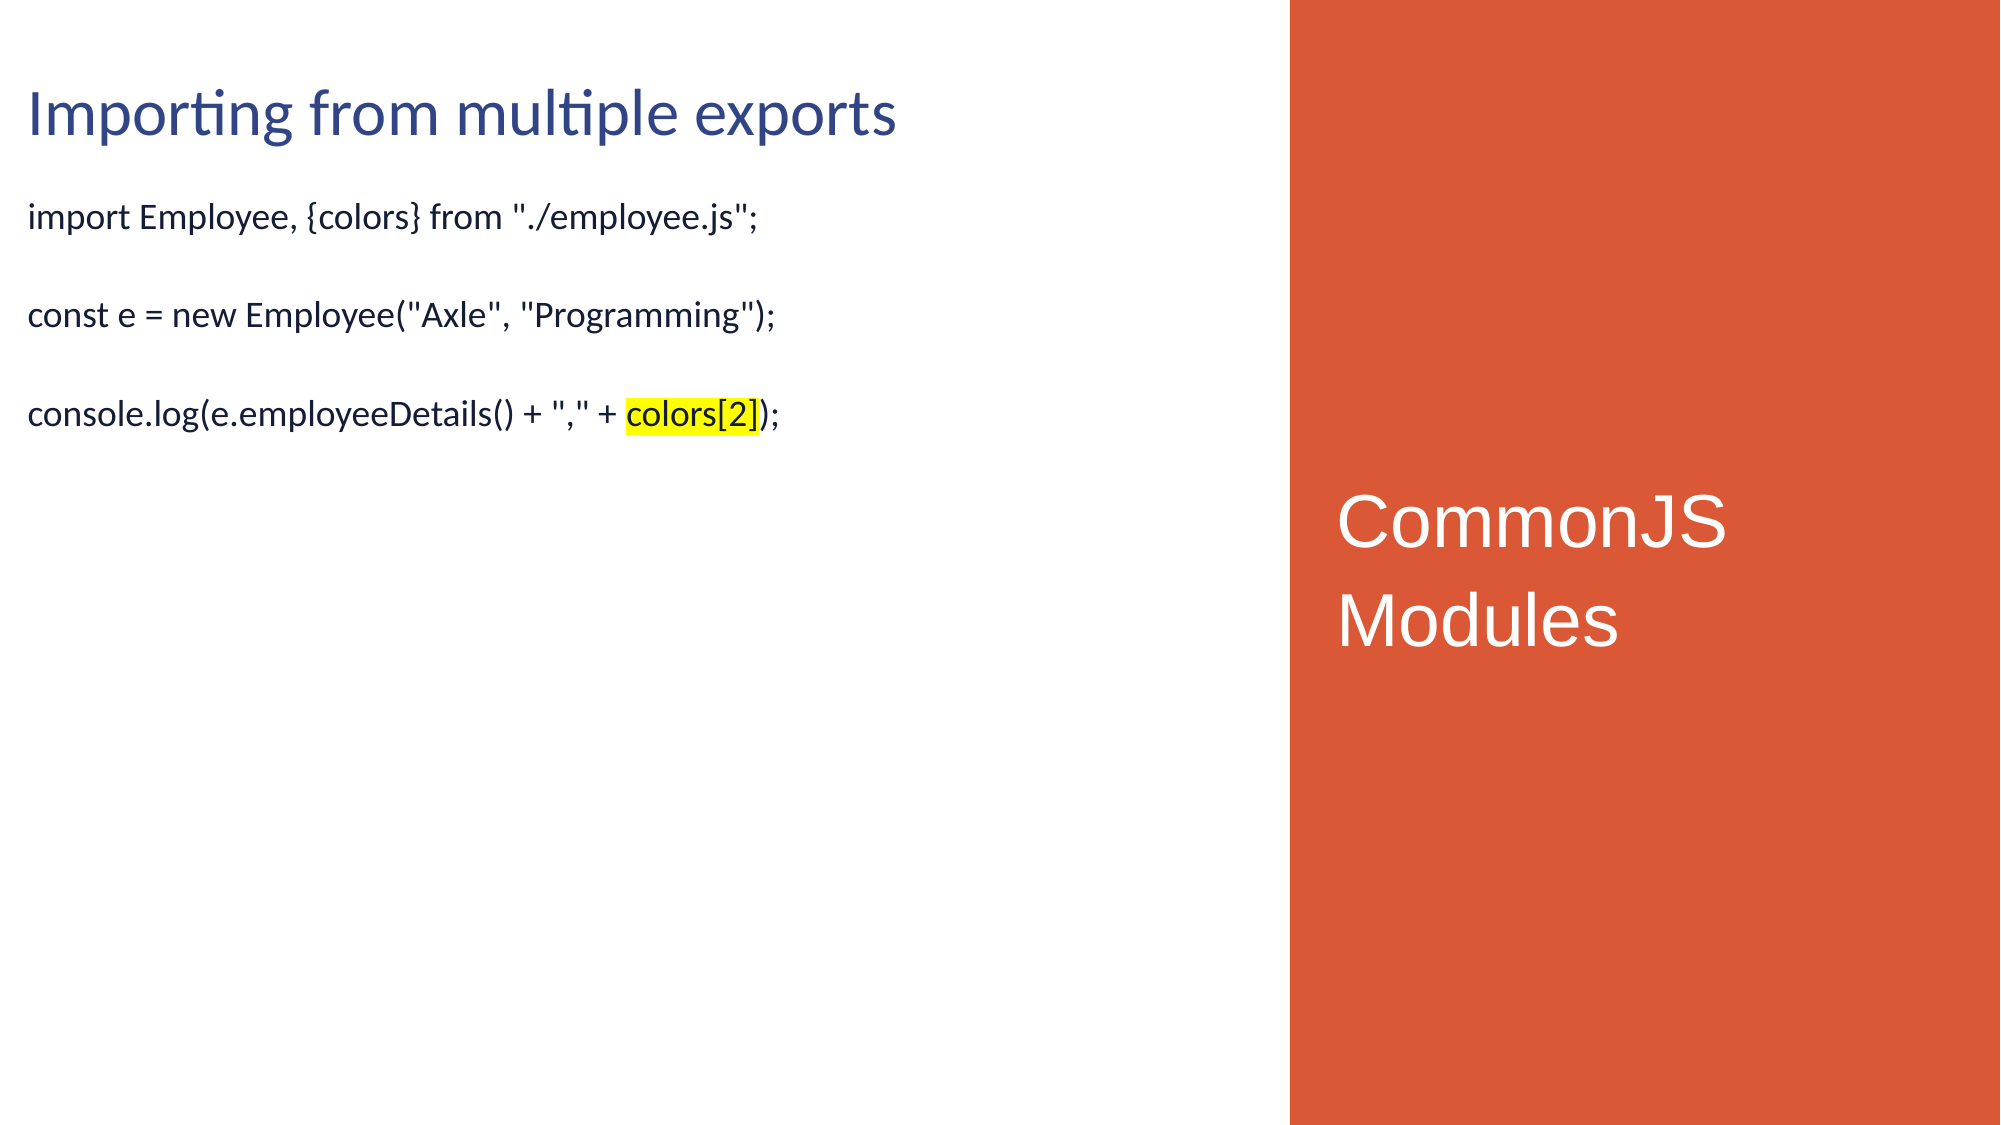

Importing from multiple exports
import Employee, {colors} from "./employee.js";
const e = new Employee("Axle", "Programming");
console.log(e.employeeDetails() + "," + colors[2]);

CommonJS Modules